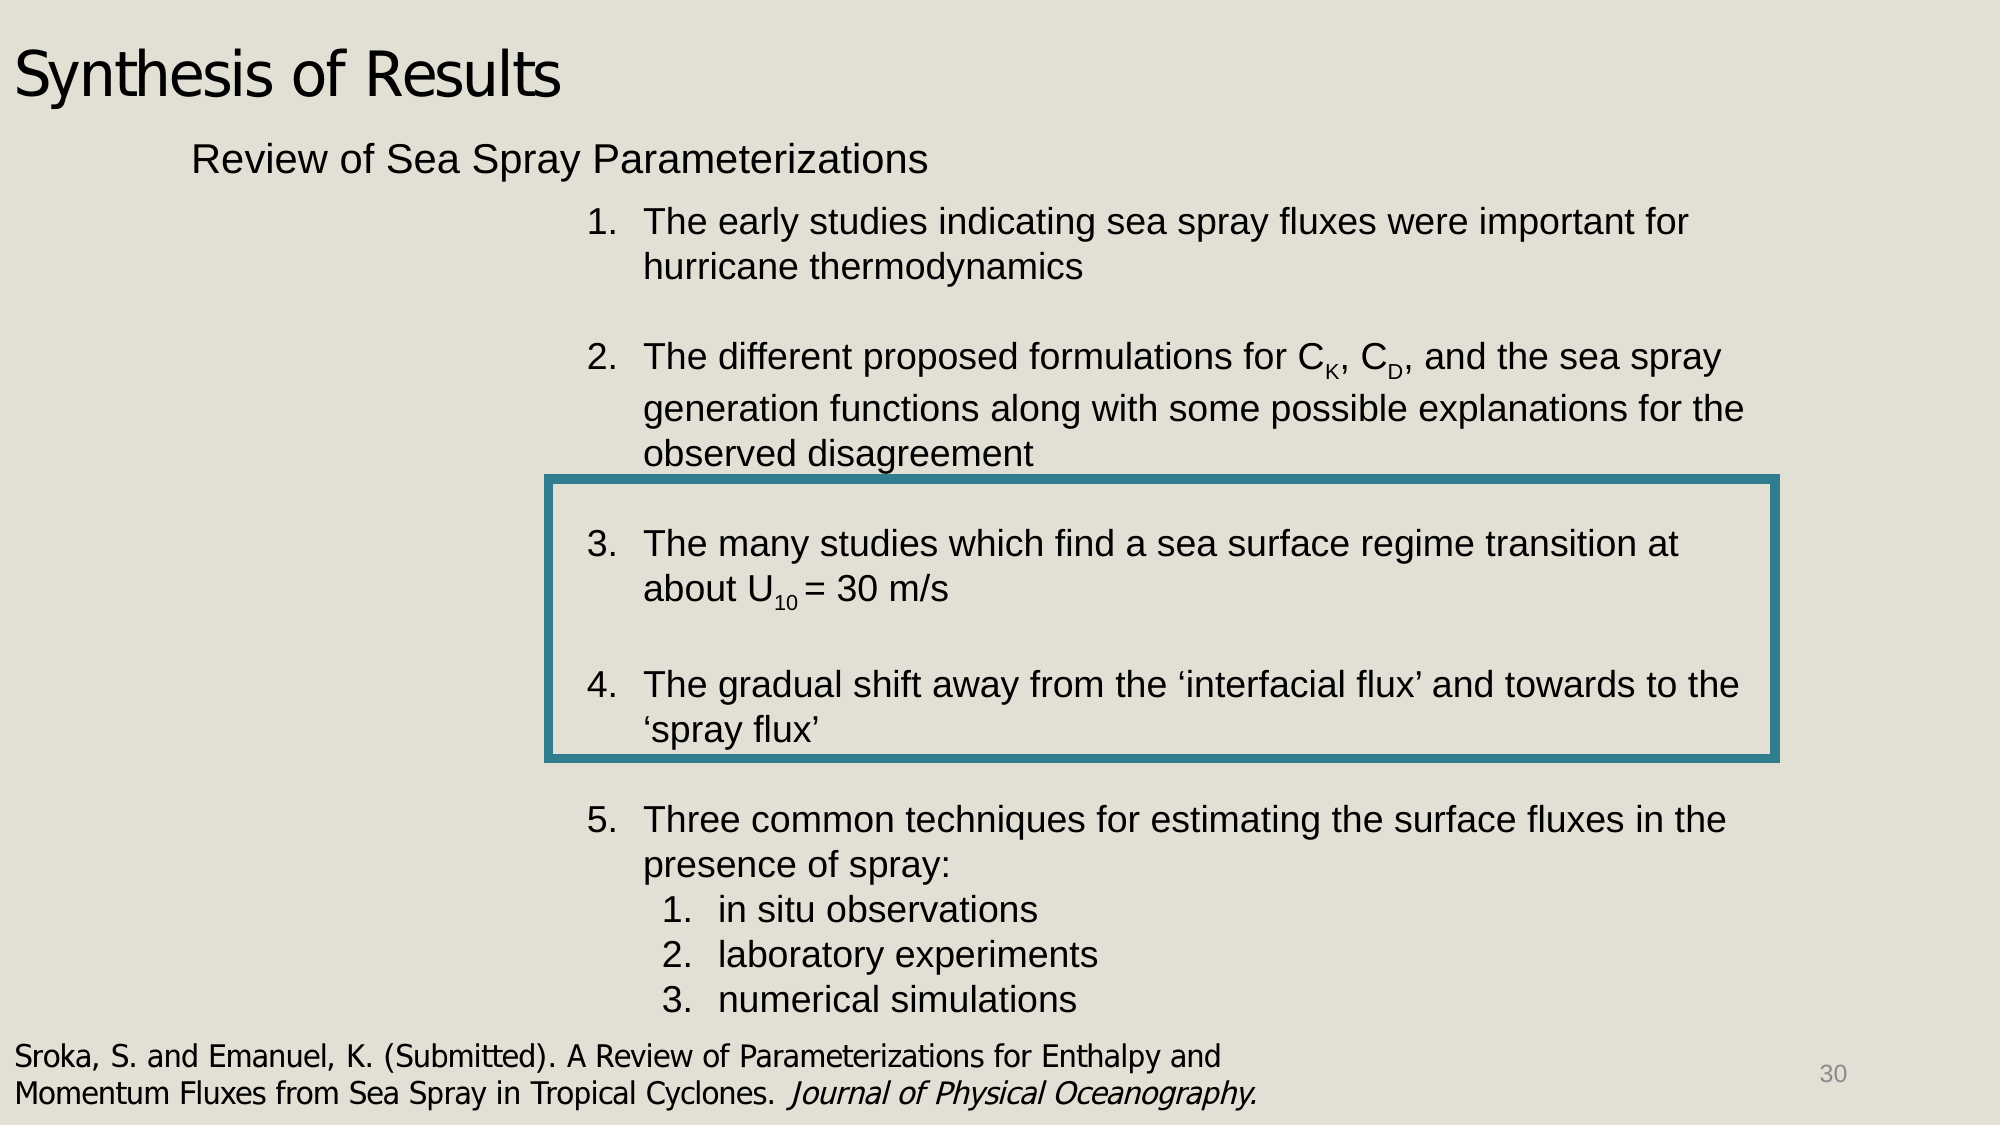

# Synthesis of Results
Review of Sea Spray Parameterizations
The early studies indicating sea spray fluxes were important for hurricane thermodynamics

The different proposed formulations for CK, CD, and the sea spray generation functions along with some possible explanations for the observed disagreement

The many studies which find a sea surface regime transition at about U10 = 30 m/s

The gradual shift away from the ‘interfacial flux’ and towards to the ‘spray flux’

Three common techniques for estimating the surface fluxes in the presence of spray:
in situ observations
laboratory experiments
numerical simulations

Sroka, S. and Emanuel, K. (Submitted). A Review of Parameterizations for Enthalpy and Momentum Fluxes from Sea Spray in Tropical Cyclones. Journal of Physical Oceanography.
30